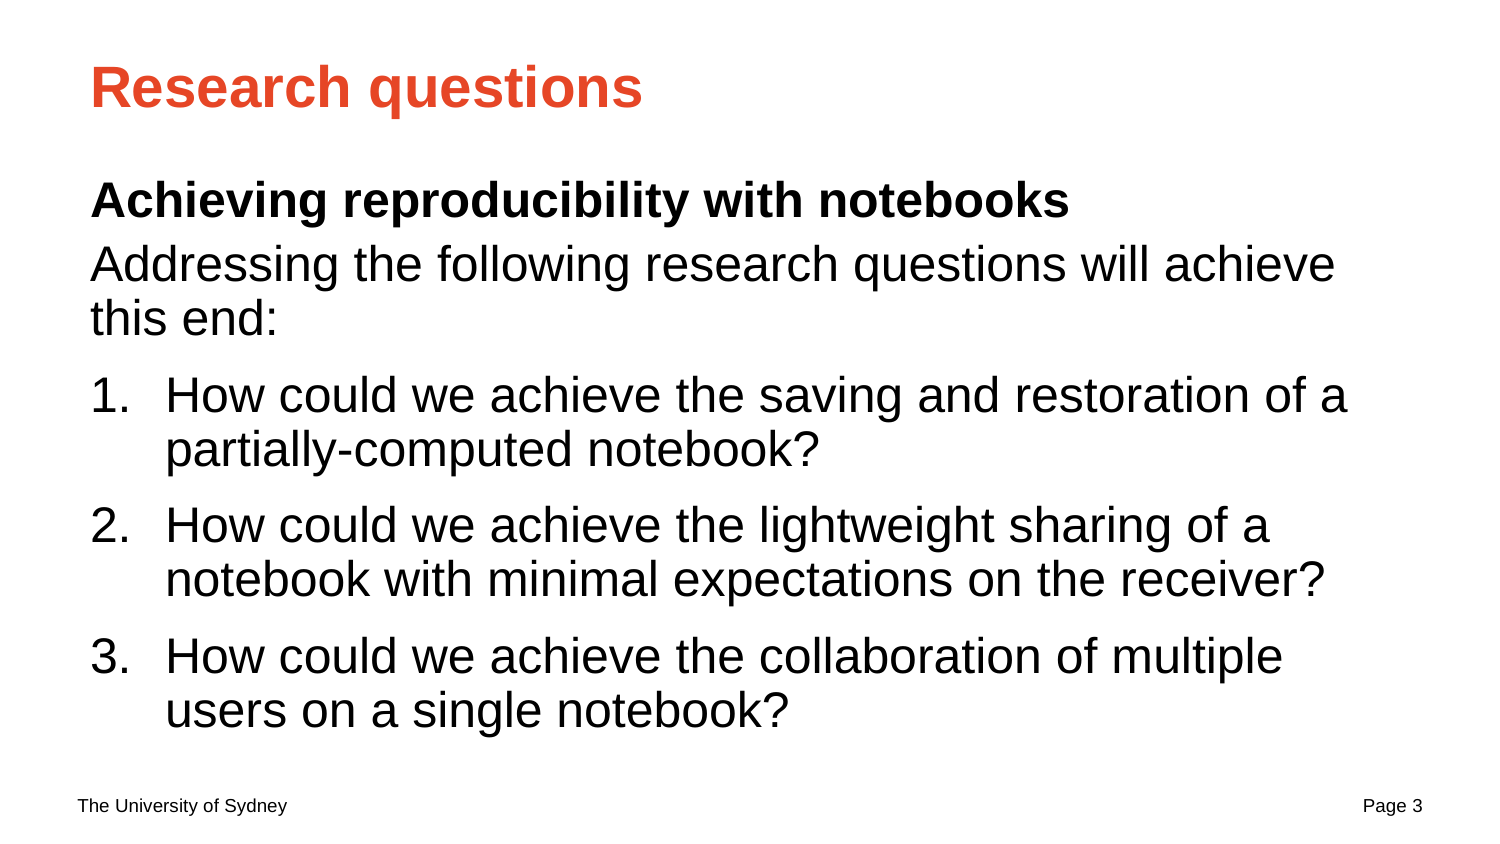

# Research questions
Achieving reproducibility with notebooks
Addressing the following research questions will achieve this end:
How could we achieve the saving and restoration of a partially-computed notebook?
How could we achieve the lightweight sharing of a notebook with minimal expectations on the receiver?
How could we achieve the collaboration of multiple users on a single notebook?